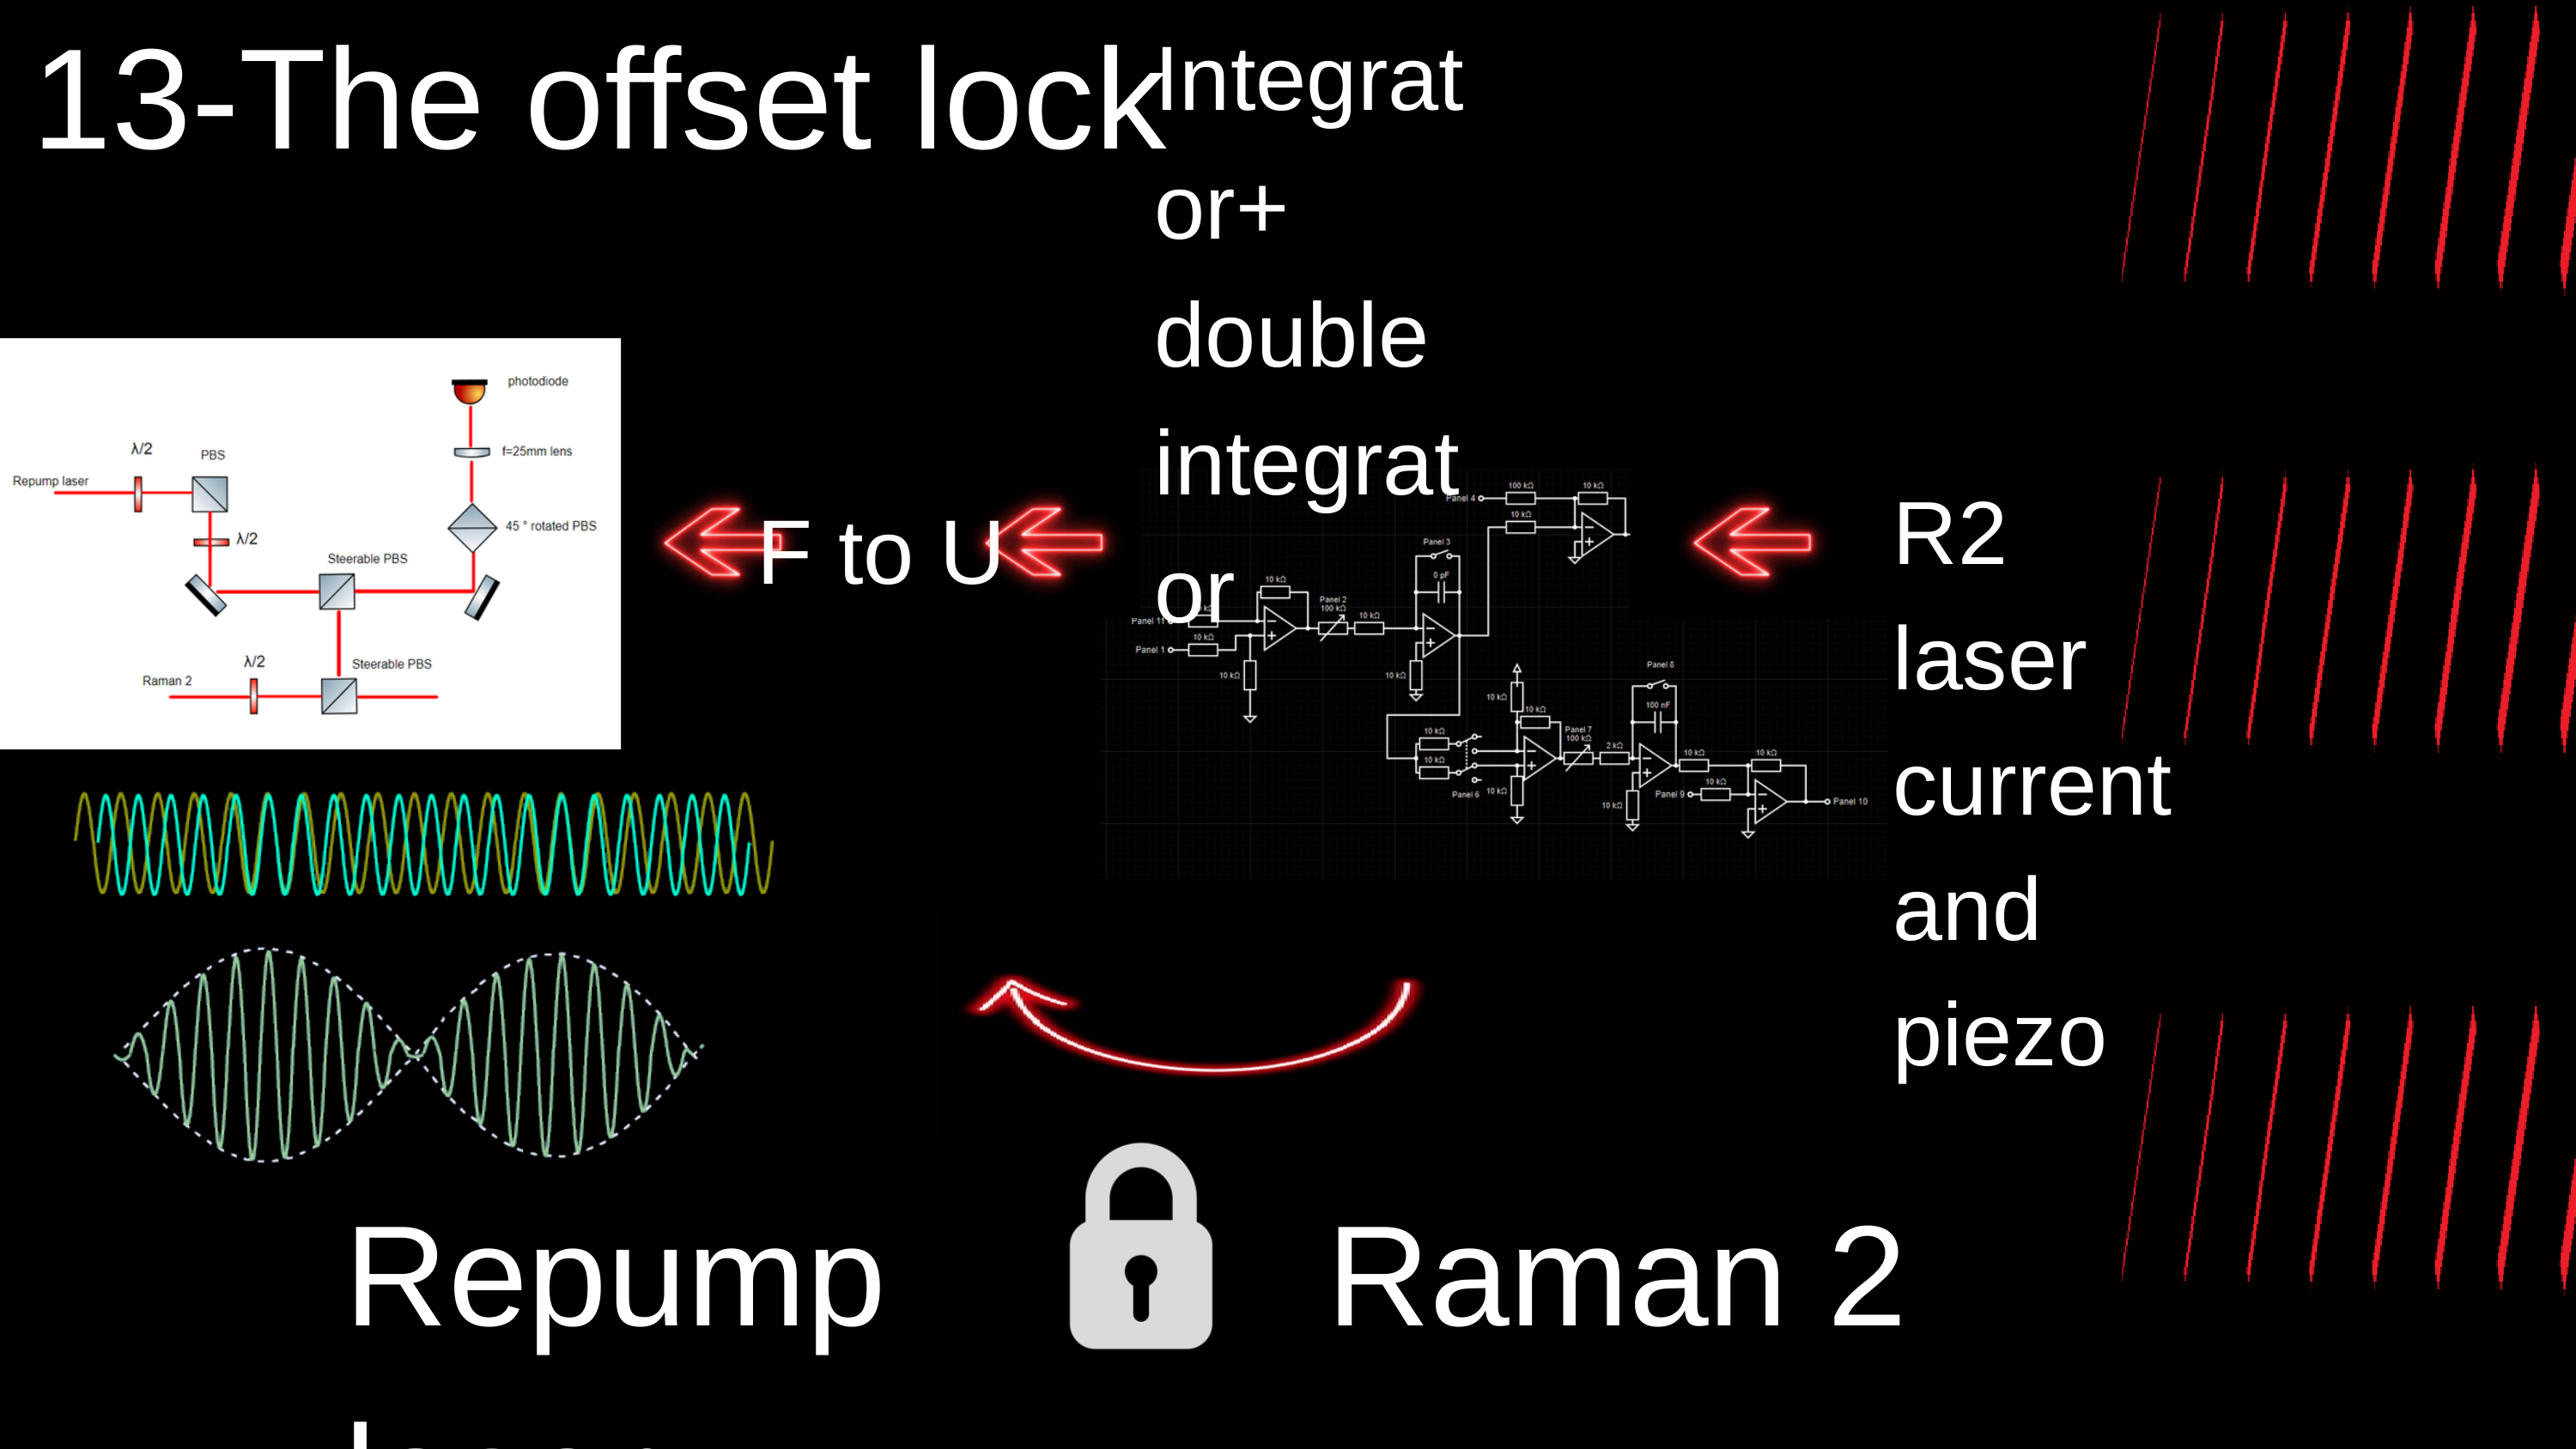

13-The offset lock
Integrator+ double integrator

R2 laser current and piezo

F to U

Repump laser
Raman 2